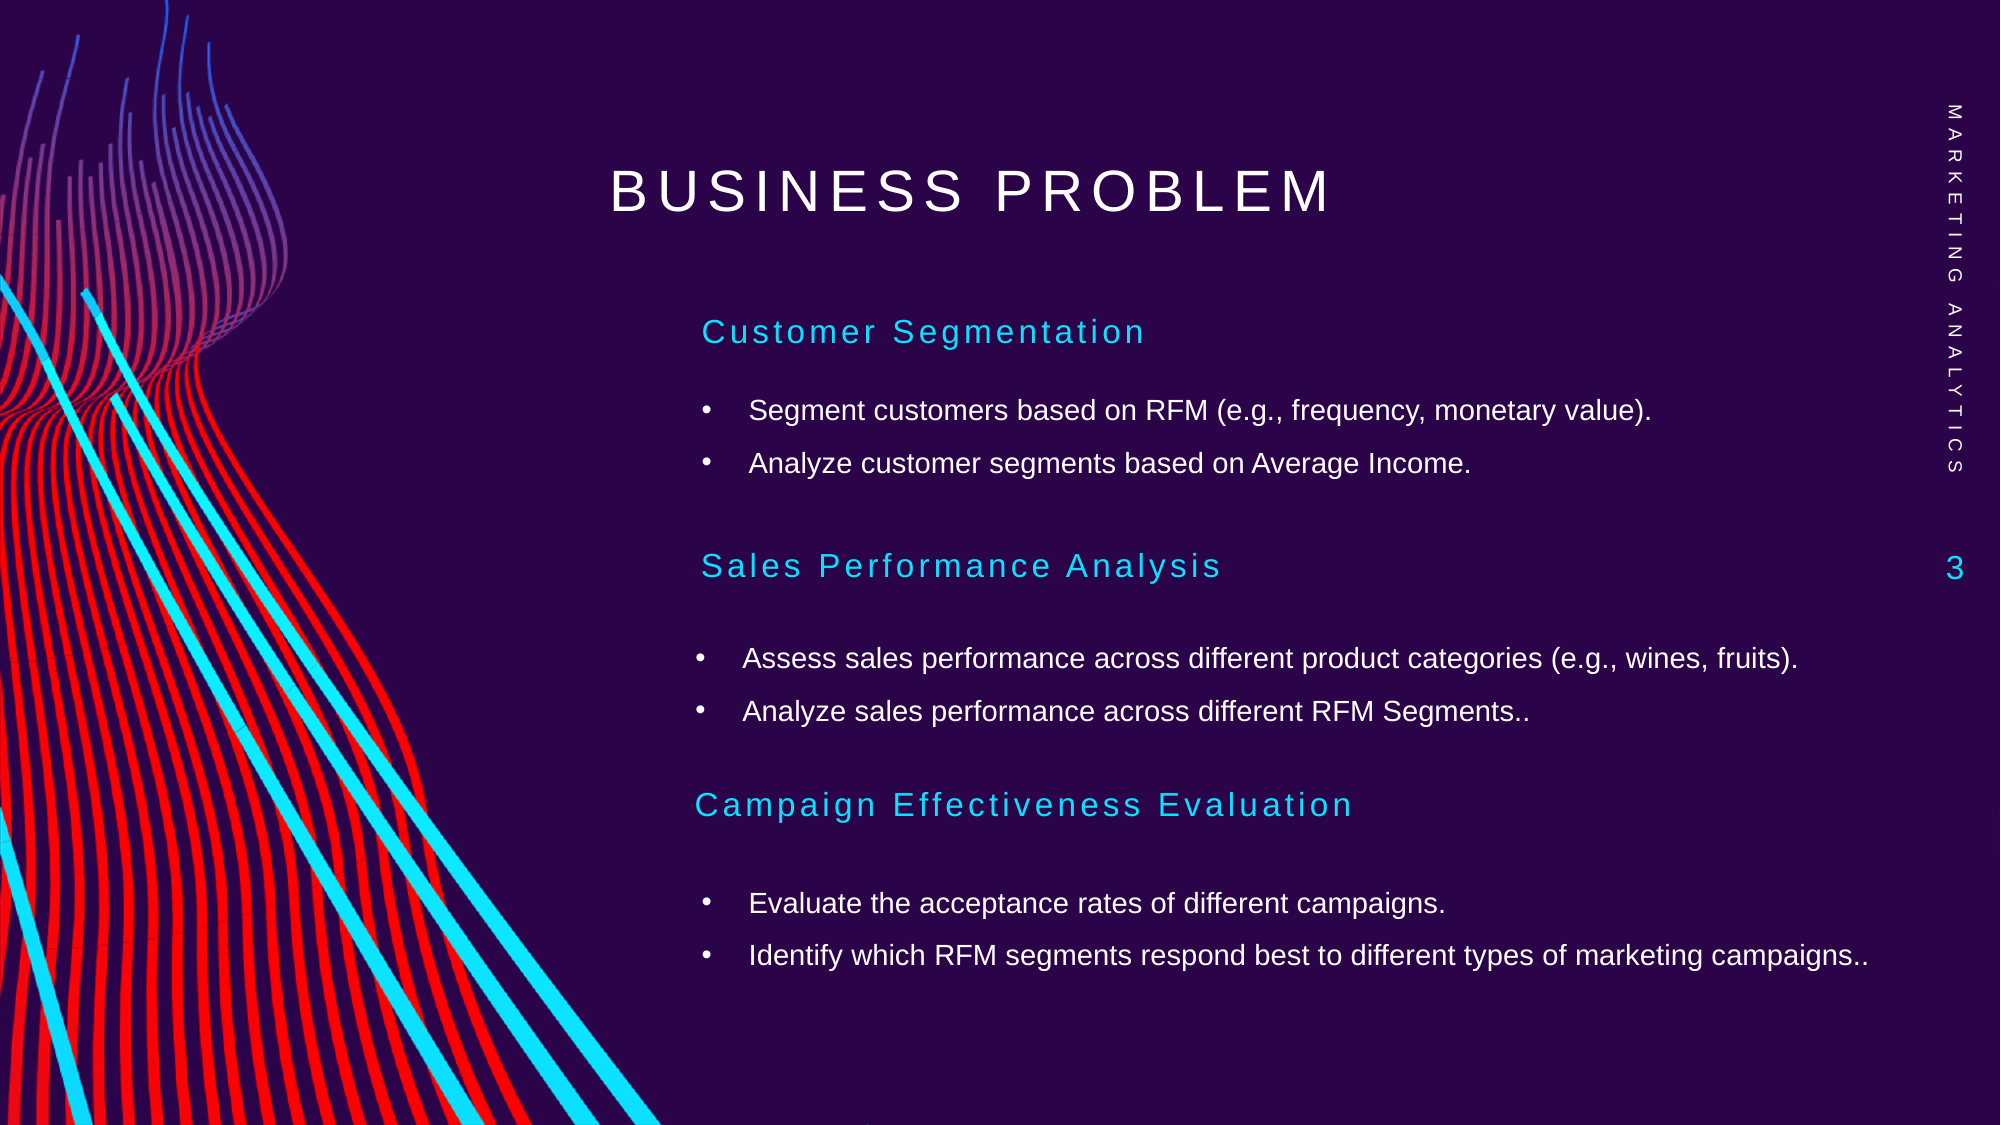

# Business Problem
Marketing Analytics
Customer Segmentation
Segment customers based on RFM (e.g., frequency, monetary value).
Analyze customer segments based on Average Income.

3
Sales Performance Analysis

Assess sales performance across different product categories (e.g., wines, fruits).
Analyze sales performance across different RFM Segments..

Campaign Effectiveness Evaluation
Evaluate the acceptance rates of different campaigns.
Identify which RFM segments respond best to different types of marketing campaigns..